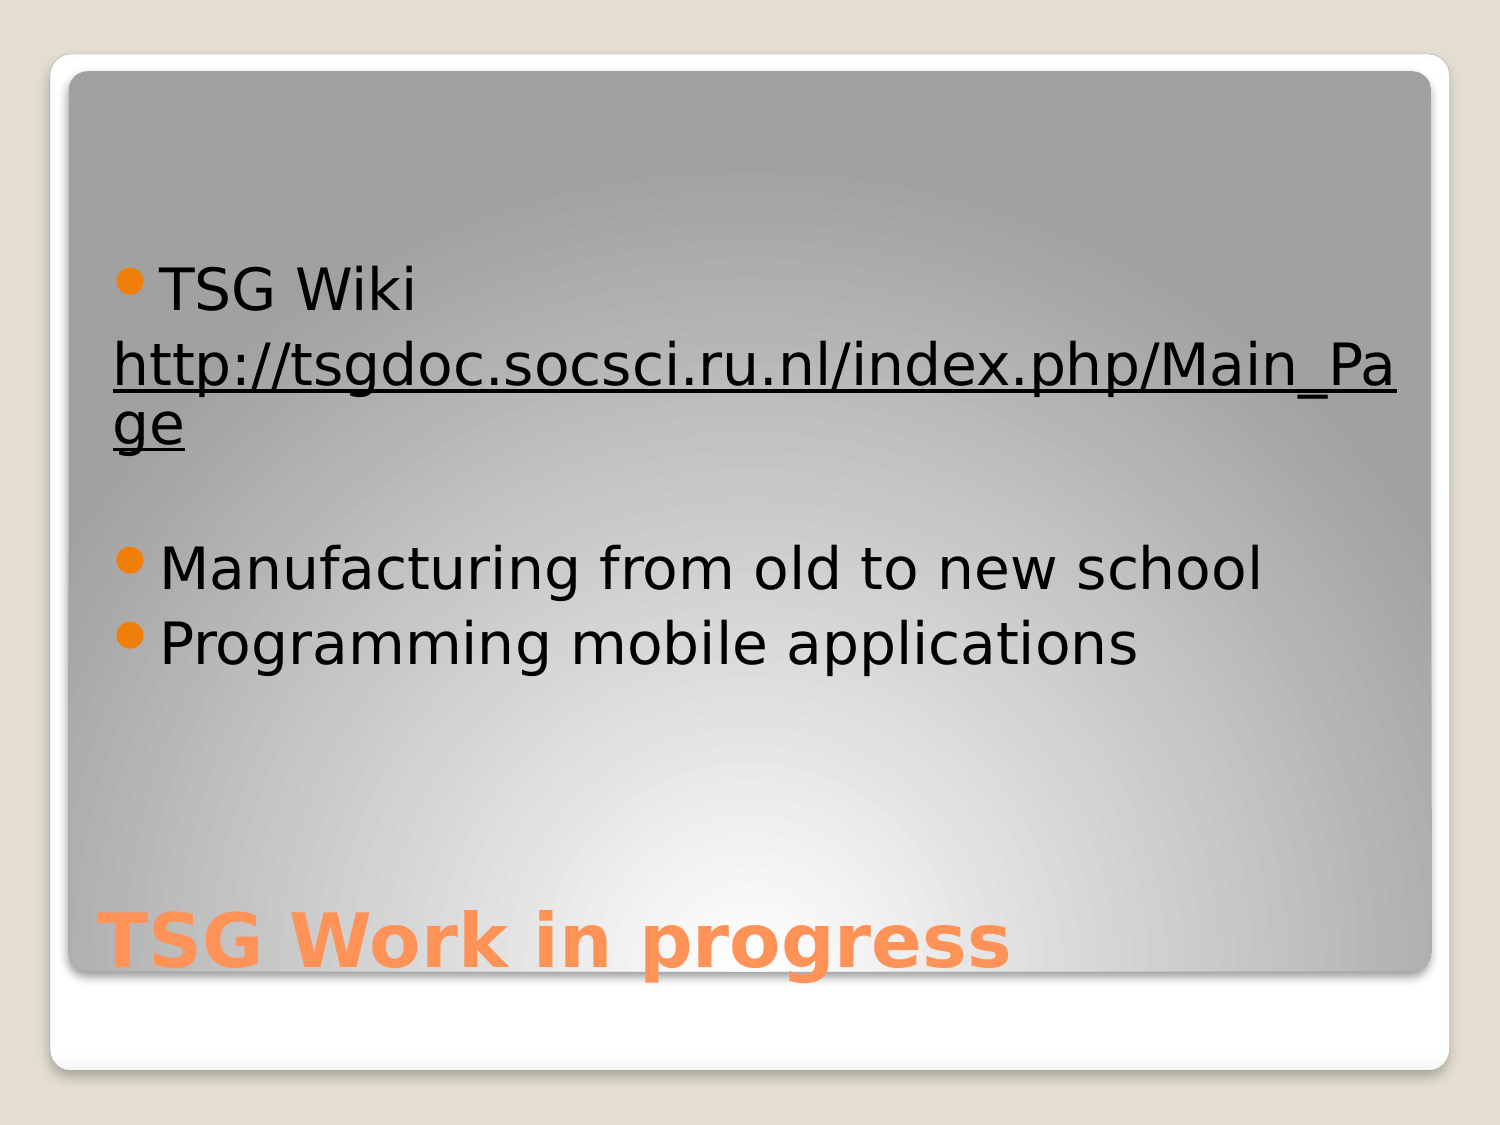

TSG Wiki
http://tsgdoc.socsci.ru.nl/index.php/Main_Page
Manufacturing from old to new school
Programming mobile applications

# TSG Work in progress